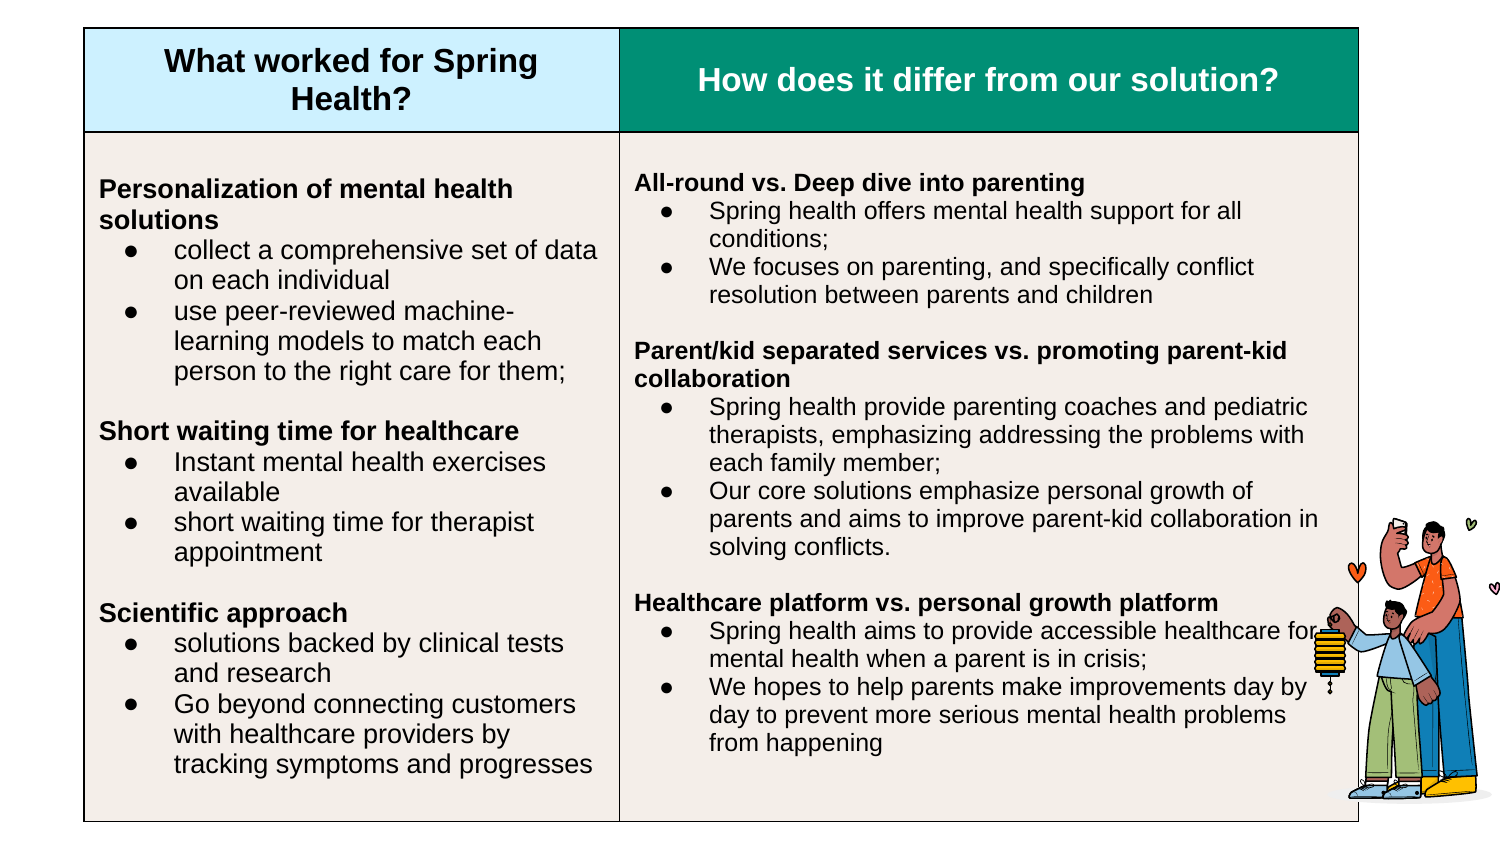

| What worked for Spring Health? | How does it differ from our solution? |
| --- | --- |
| Personalization of mental health solutions collect a comprehensive set of data on each individual use peer-reviewed machine-learning models to match each person to the right care for them; Short waiting time for healthcare Instant mental health exercises available short waiting time for therapist appointment Scientific approach solutions backed by clinical tests and research Go beyond connecting customers with healthcare providers by tracking symptoms and progresses | All-round vs. Deep dive into parenting Spring health offers mental health support for all conditions; We focuses on parenting, and specifically conflict resolution between parents and children Parent/kid separated services vs. promoting parent-kid collaboration Spring health provide parenting coaches and pediatric therapists, emphasizing addressing the problems with each family member; Our core solutions emphasize personal growth of parents and aims to improve parent-kid collaboration in solving conflicts. Healthcare platform vs. personal growth platform Spring health aims to provide accessible healthcare for mental health when a parent is in crisis; We hopes to help parents make improvements day by day to prevent more serious mental health problems from happening |